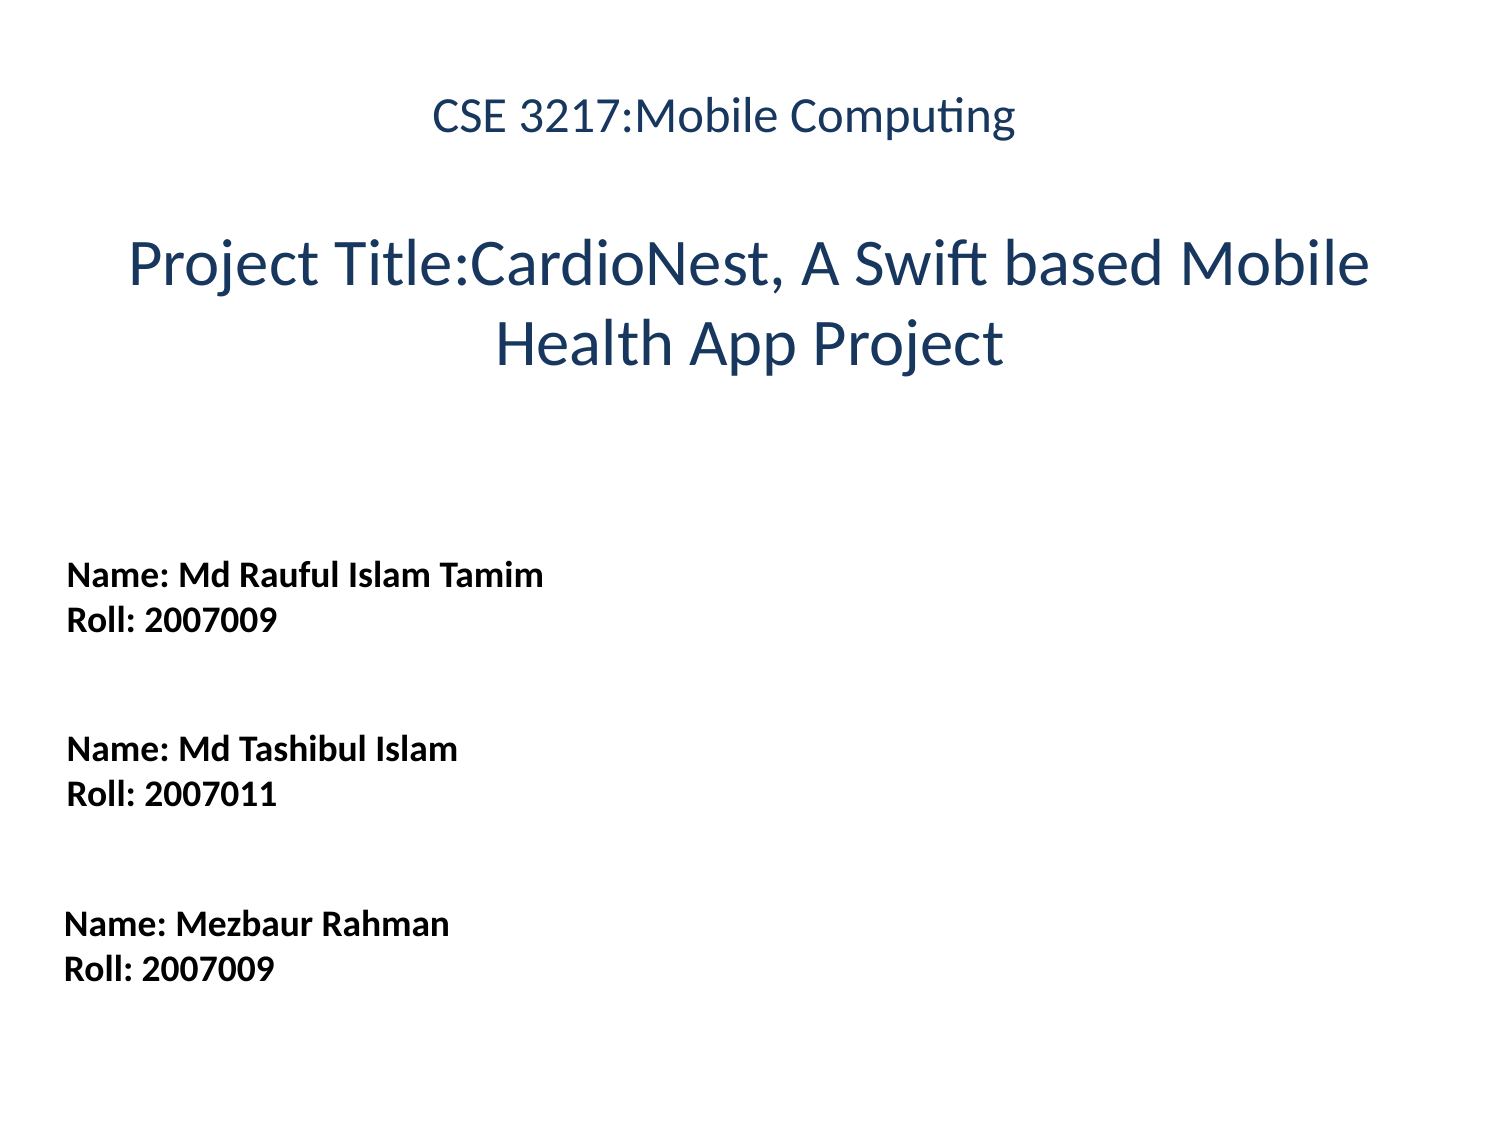

# CSE 3217:Mobile Computing
Project Title:CardioNest, A Swift based Mobile Health App Project
Name: Md Rauful Islam Tamim
Roll: 2007009
Name: Md Tashibul Islam
Roll: 2007011
Name: Mezbaur Rahman
Roll: 2007009